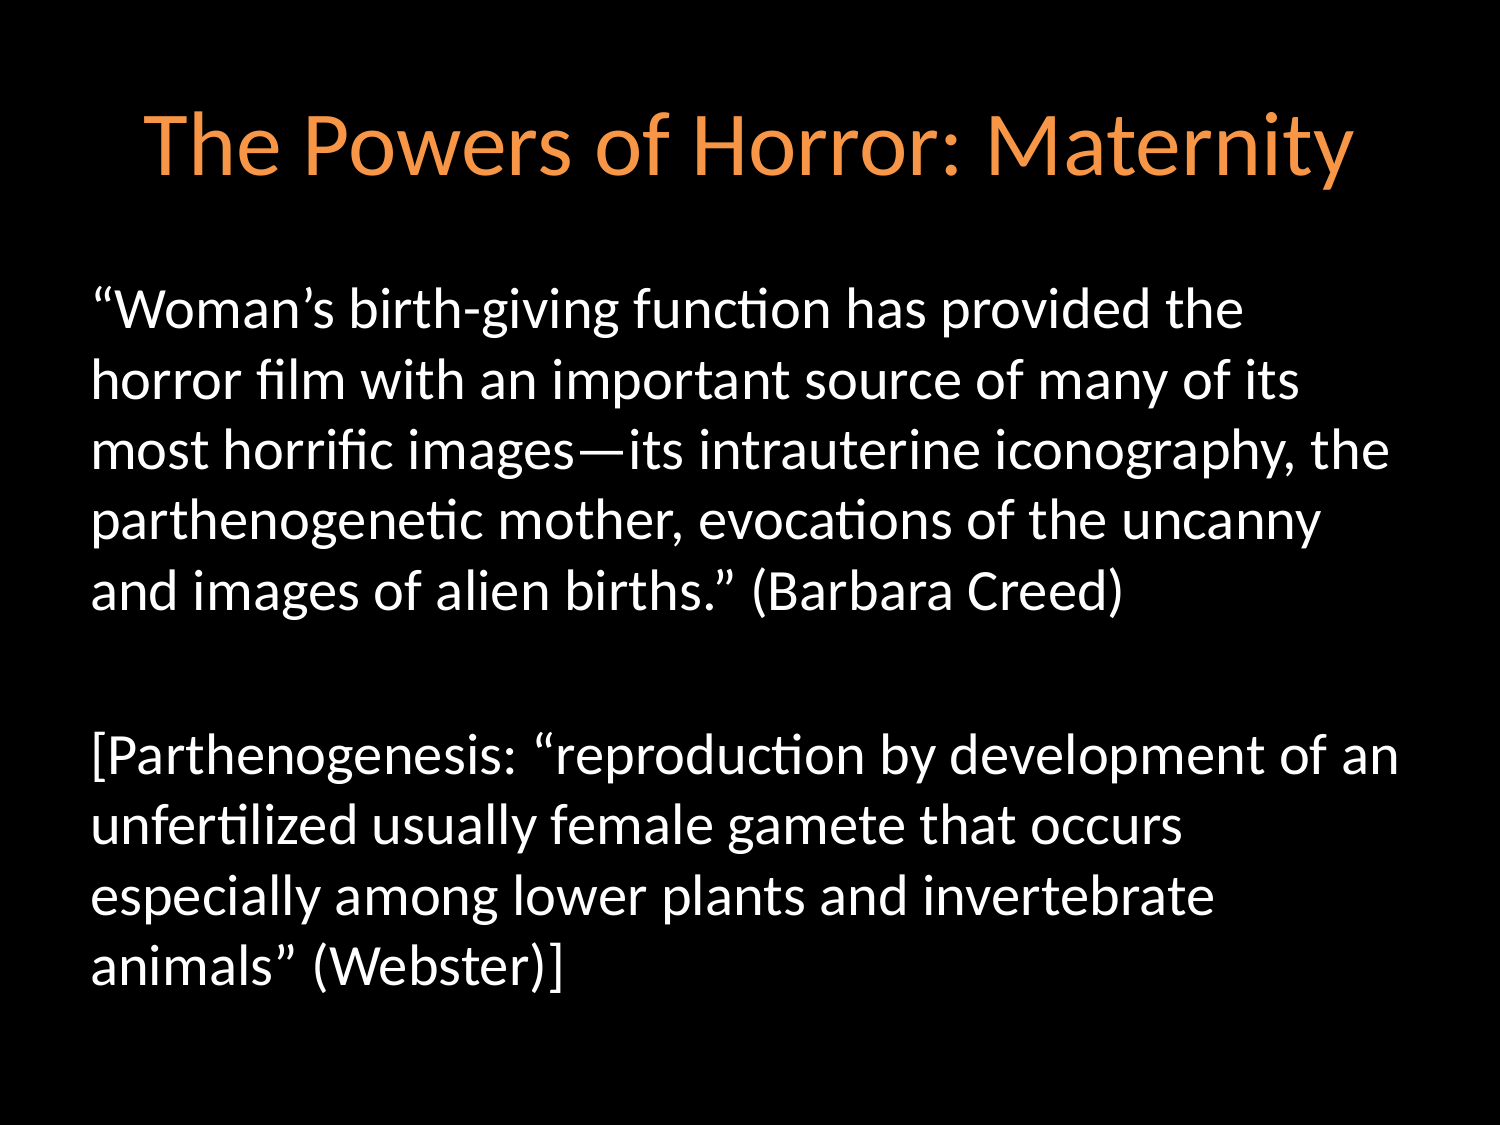

# The Powers of Horror: Maternity
“Woman’s birth-giving function has provided the horror film with an important source of many of its most horrific images—its intrauterine iconography, the parthenogenetic mother, evocations of the uncanny and images of alien births.” (Barbara Creed)

[Parthenogenesis: “reproduction by development of an unfertilized usually female gamete that occurs especially among lower plants and invertebrate animals” (Webster)]